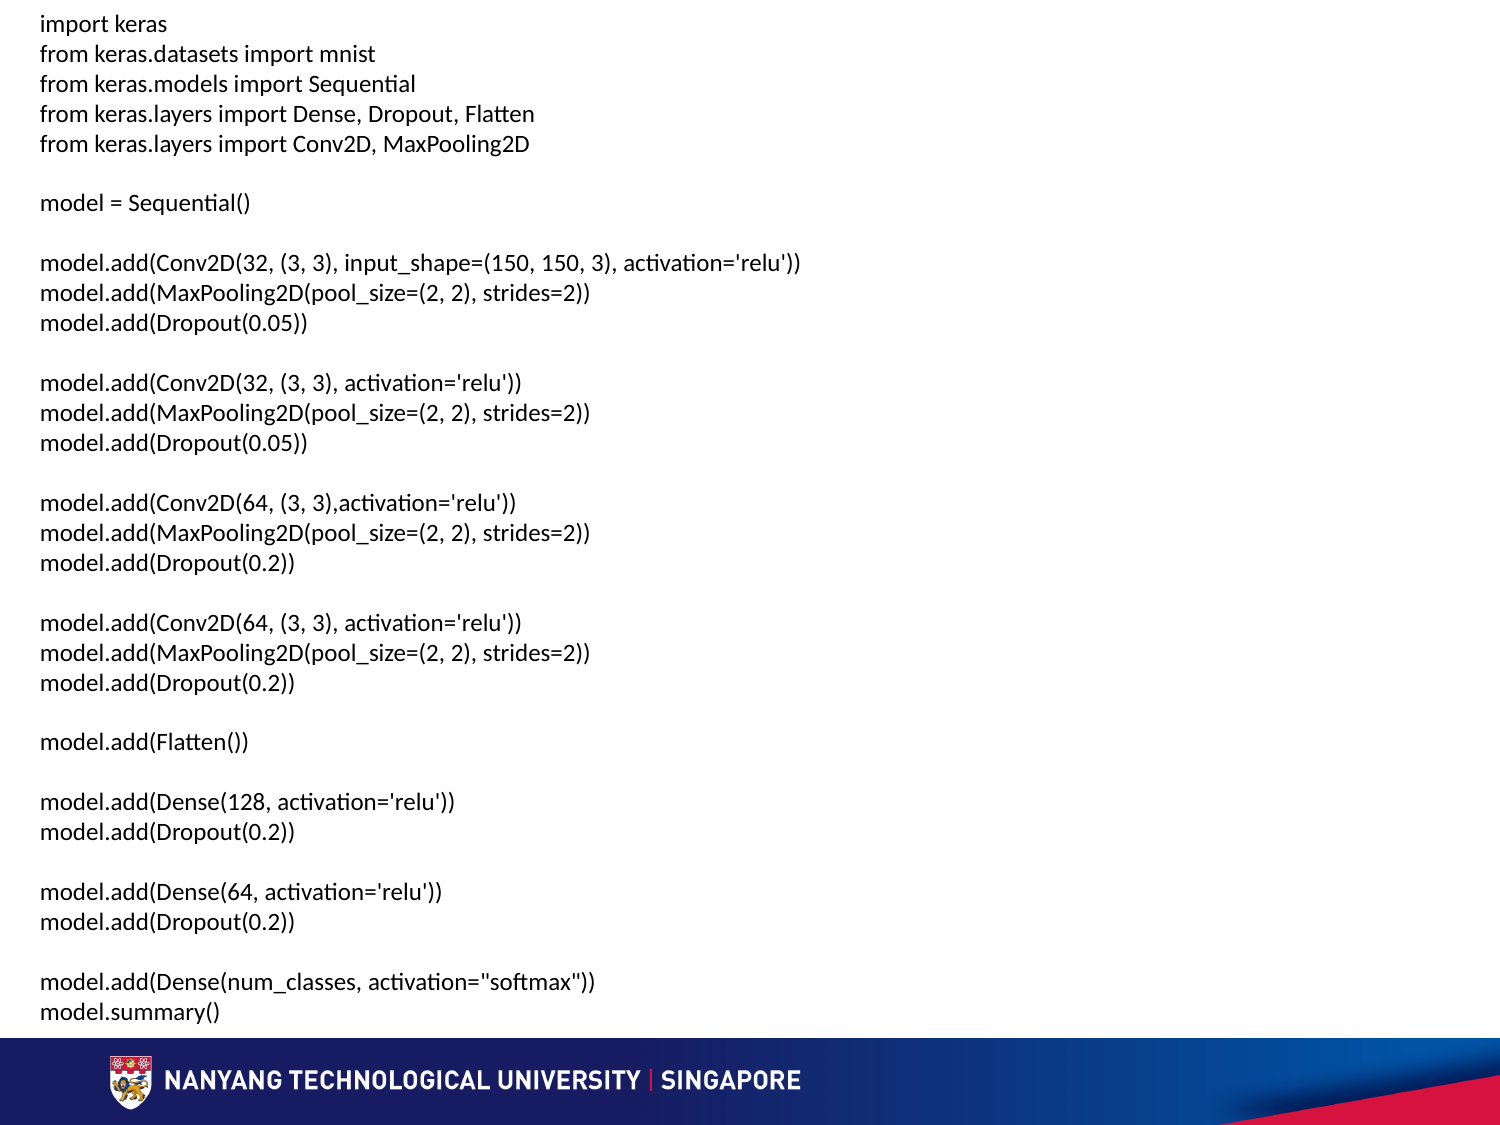

import keras
from keras.datasets import mnist
from keras.models import Sequential
from keras.layers import Dense, Dropout, Flatten
from keras.layers import Conv2D, MaxPooling2D

model = Sequential()

model.add(Conv2D(32, (3, 3), input_shape=(150, 150, 3), activation='relu'))
model.add(MaxPooling2D(pool_size=(2, 2), strides=2))
model.add(Dropout(0.05))

model.add(Conv2D(32, (3, 3), activation='relu'))
model.add(MaxPooling2D(pool_size=(2, 2), strides=2))
model.add(Dropout(0.05))

model.add(Conv2D(64, (3, 3),activation='relu'))
model.add(MaxPooling2D(pool_size=(2, 2), strides=2))
model.add(Dropout(0.2))

model.add(Conv2D(64, (3, 3), activation='relu'))
model.add(MaxPooling2D(pool_size=(2, 2), strides=2))
model.add(Dropout(0.2))

model.add(Flatten())

model.add(Dense(128, activation='relu'))
model.add(Dropout(0.2))

model.add(Dense(64, activation='relu'))
model.add(Dropout(0.2))

model.add(Dense(num_classes, activation="softmax"))
model.summary()